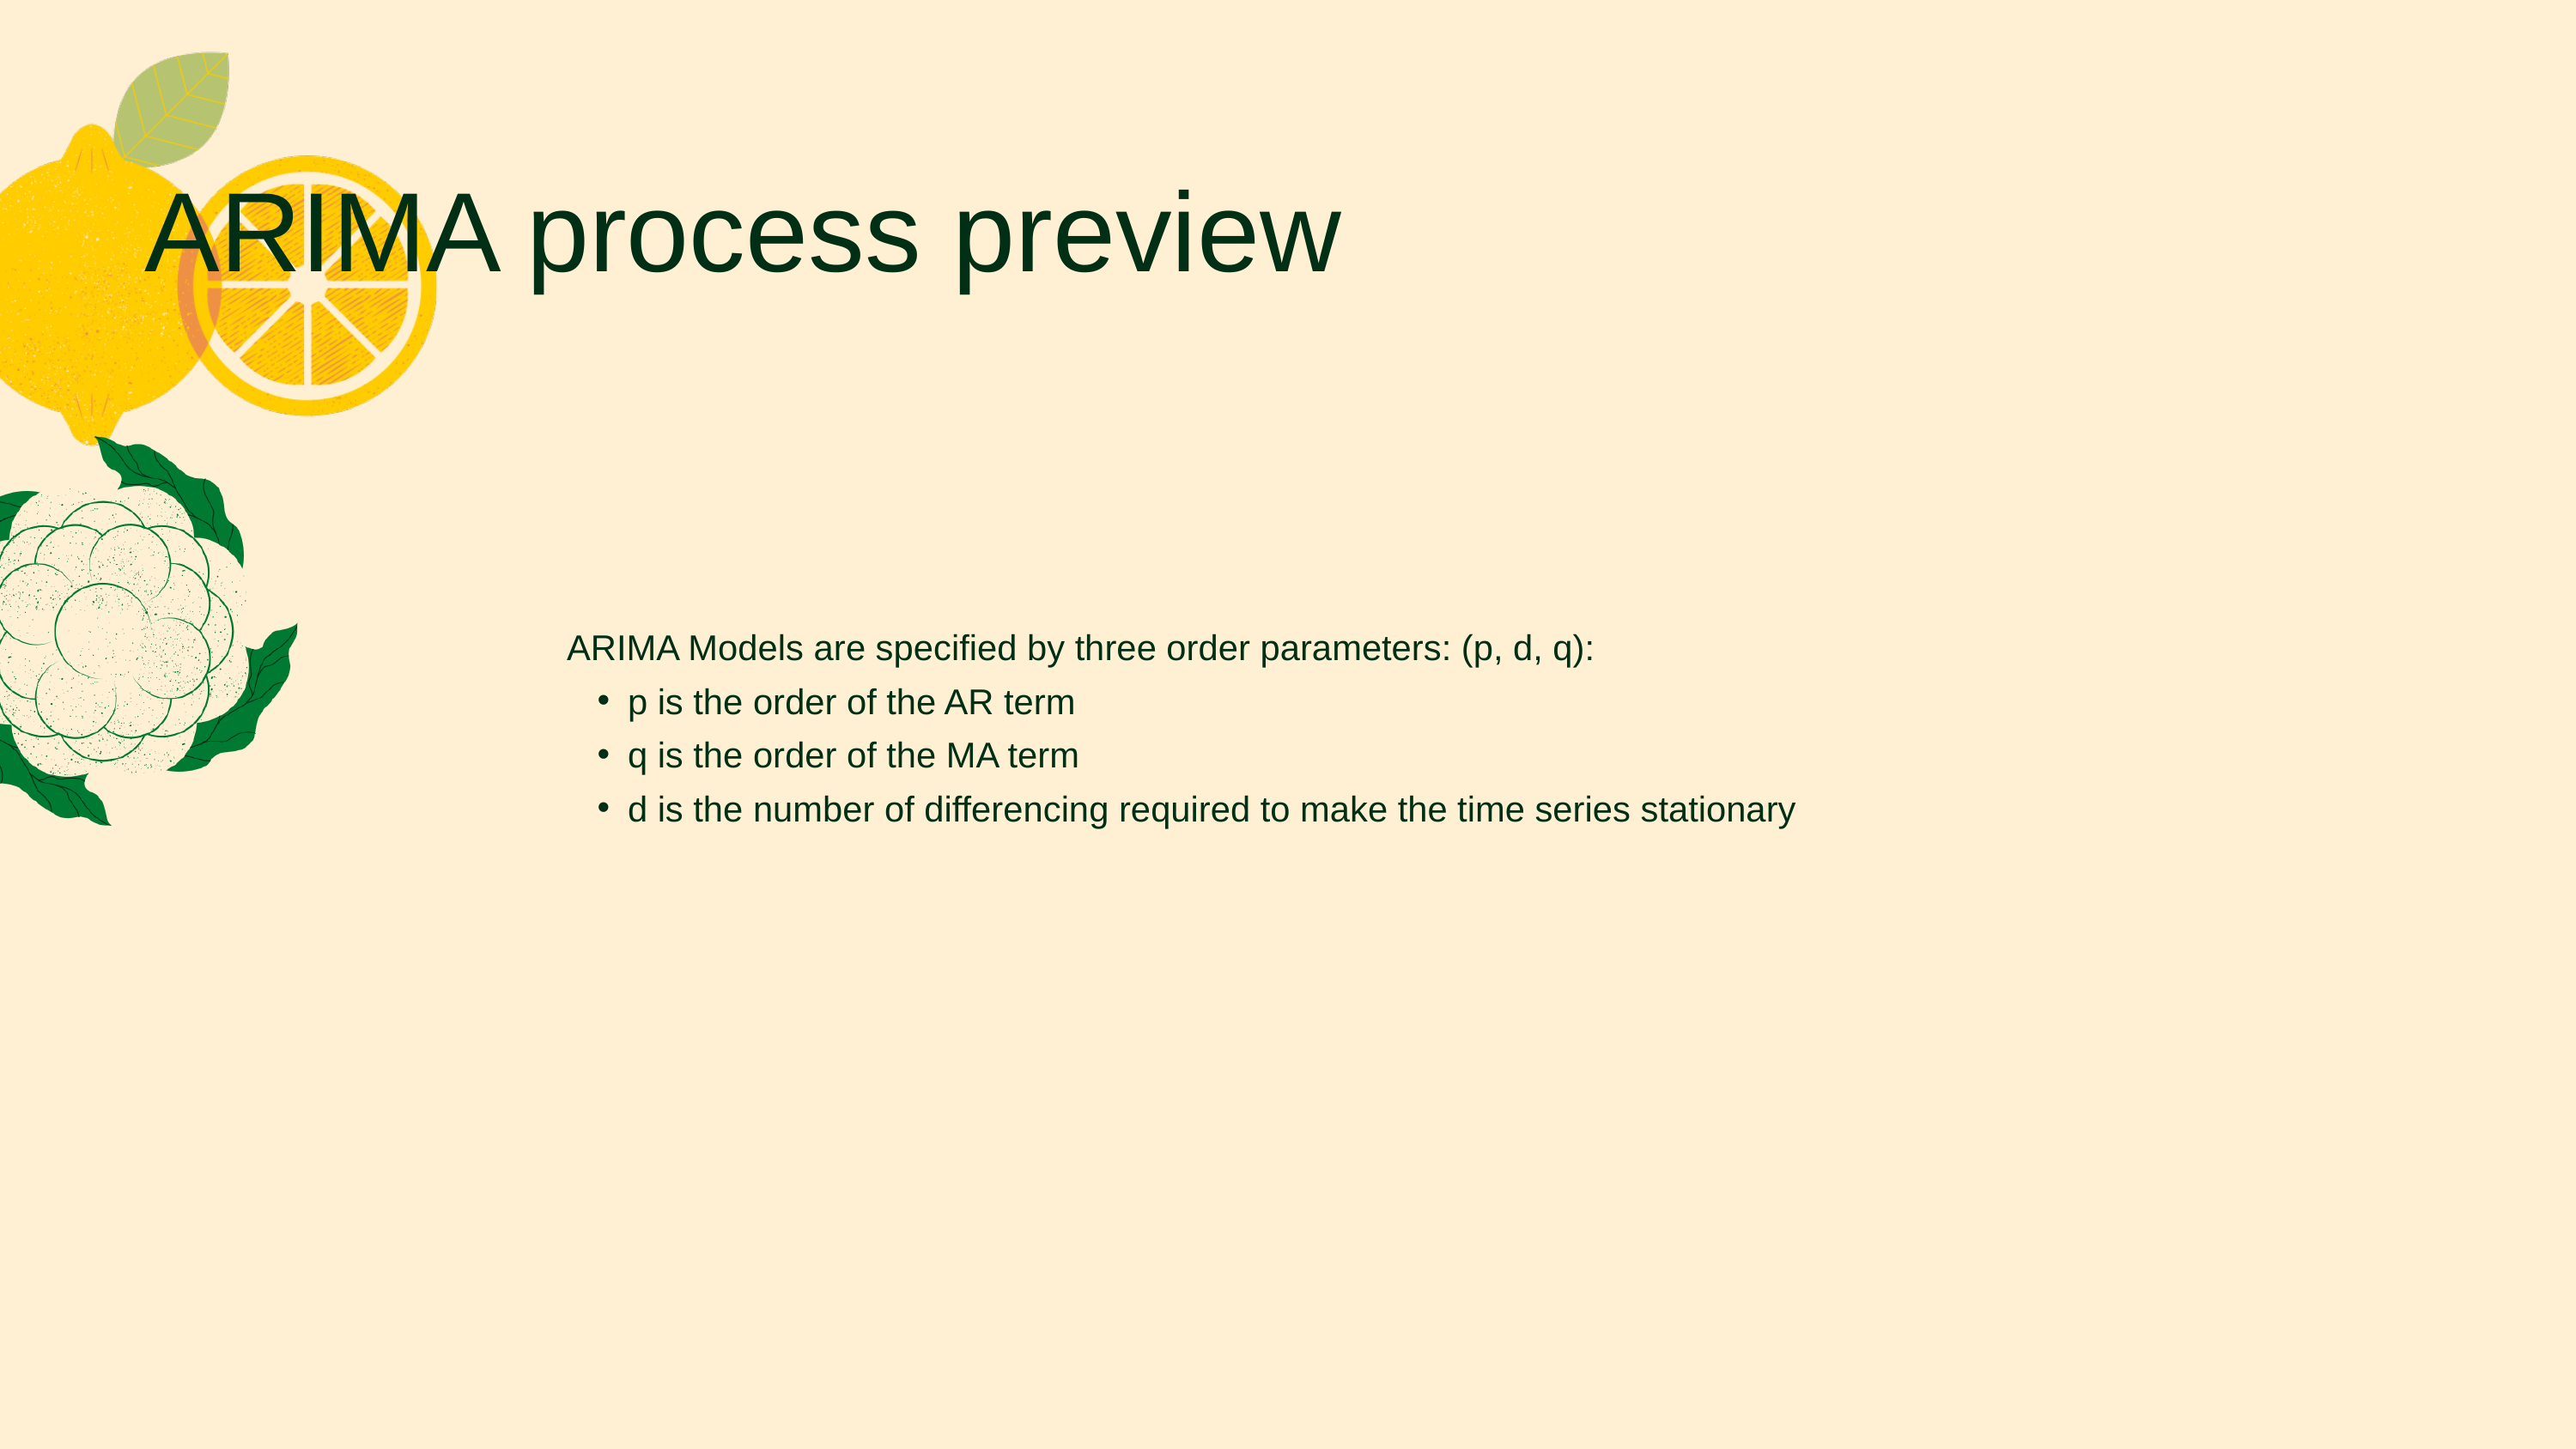

ARIMA process preview

ARIMA Models are specified by three order parameters: (p, d, q):
p is the order of the AR term
q is the order of the MA term
d is the number of differencing required to make the time series stationary